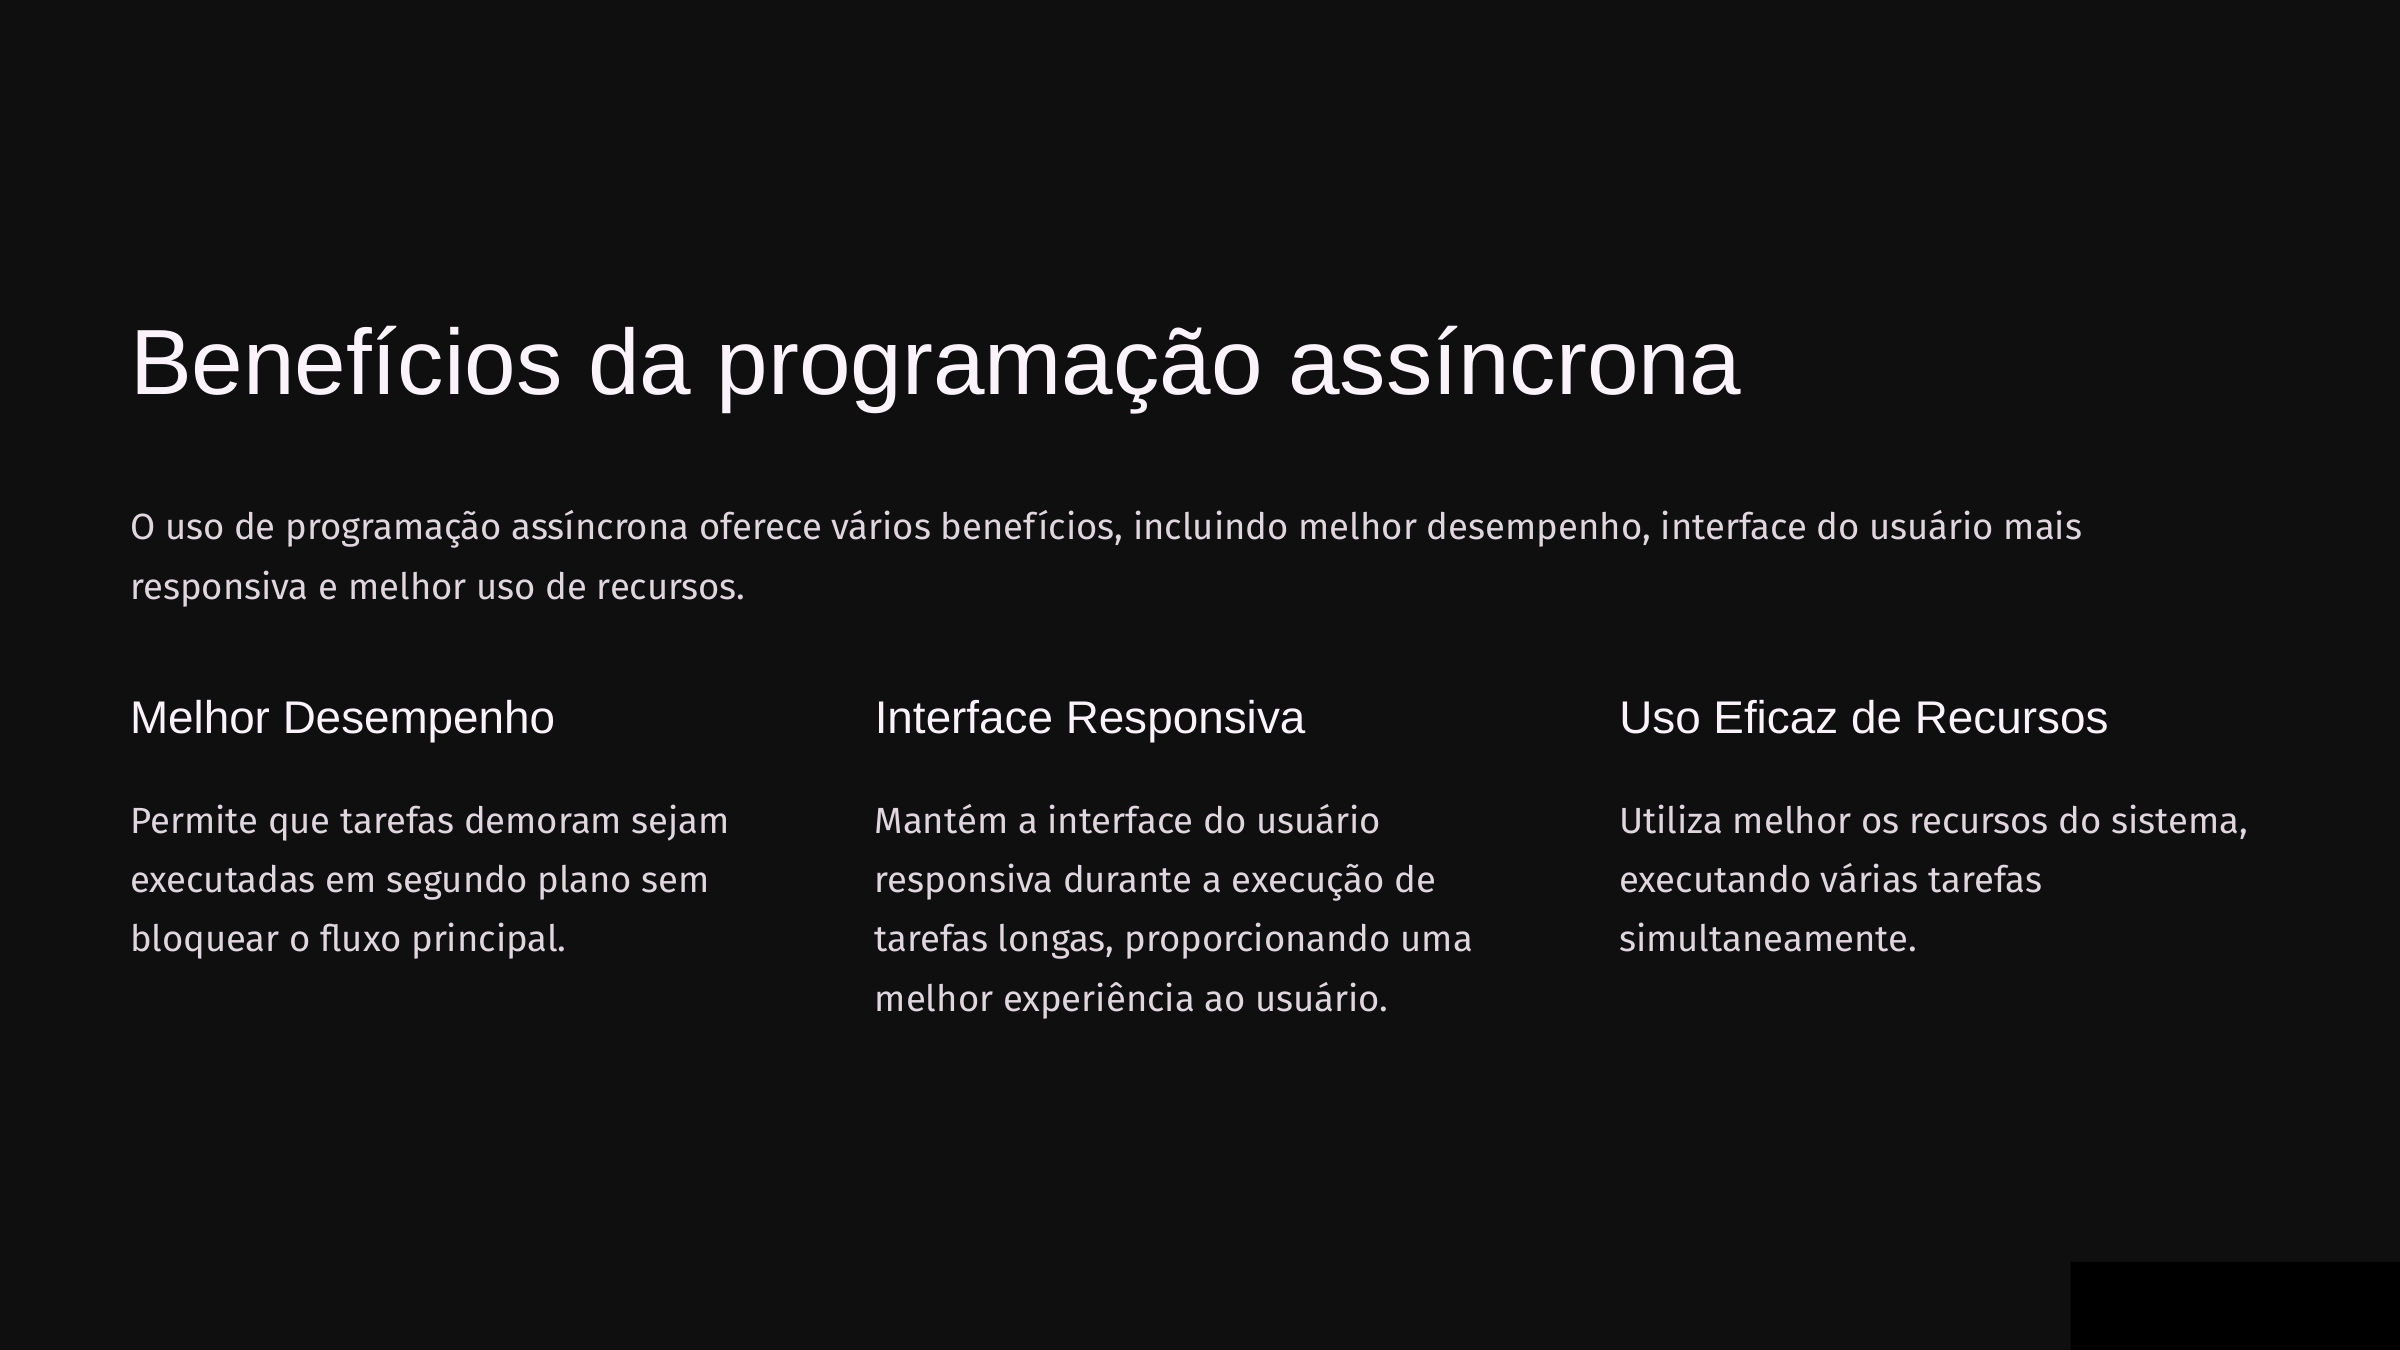

Benefícios da programação assíncrona
O uso de programação assíncrona oferece vários benefícios, incluindo melhor desempenho, interface do usuário mais responsiva e melhor uso de recursos.
Melhor Desempenho
Interface Responsiva
Uso Eficaz de Recursos
Permite que tarefas demoram sejam executadas em segundo plano sem bloquear o fluxo principal.
Mantém a interface do usuário responsiva durante a execução de tarefas longas, proporcionando uma melhor experiência ao usuário.
Utiliza melhor os recursos do sistema, executando várias tarefas simultaneamente.